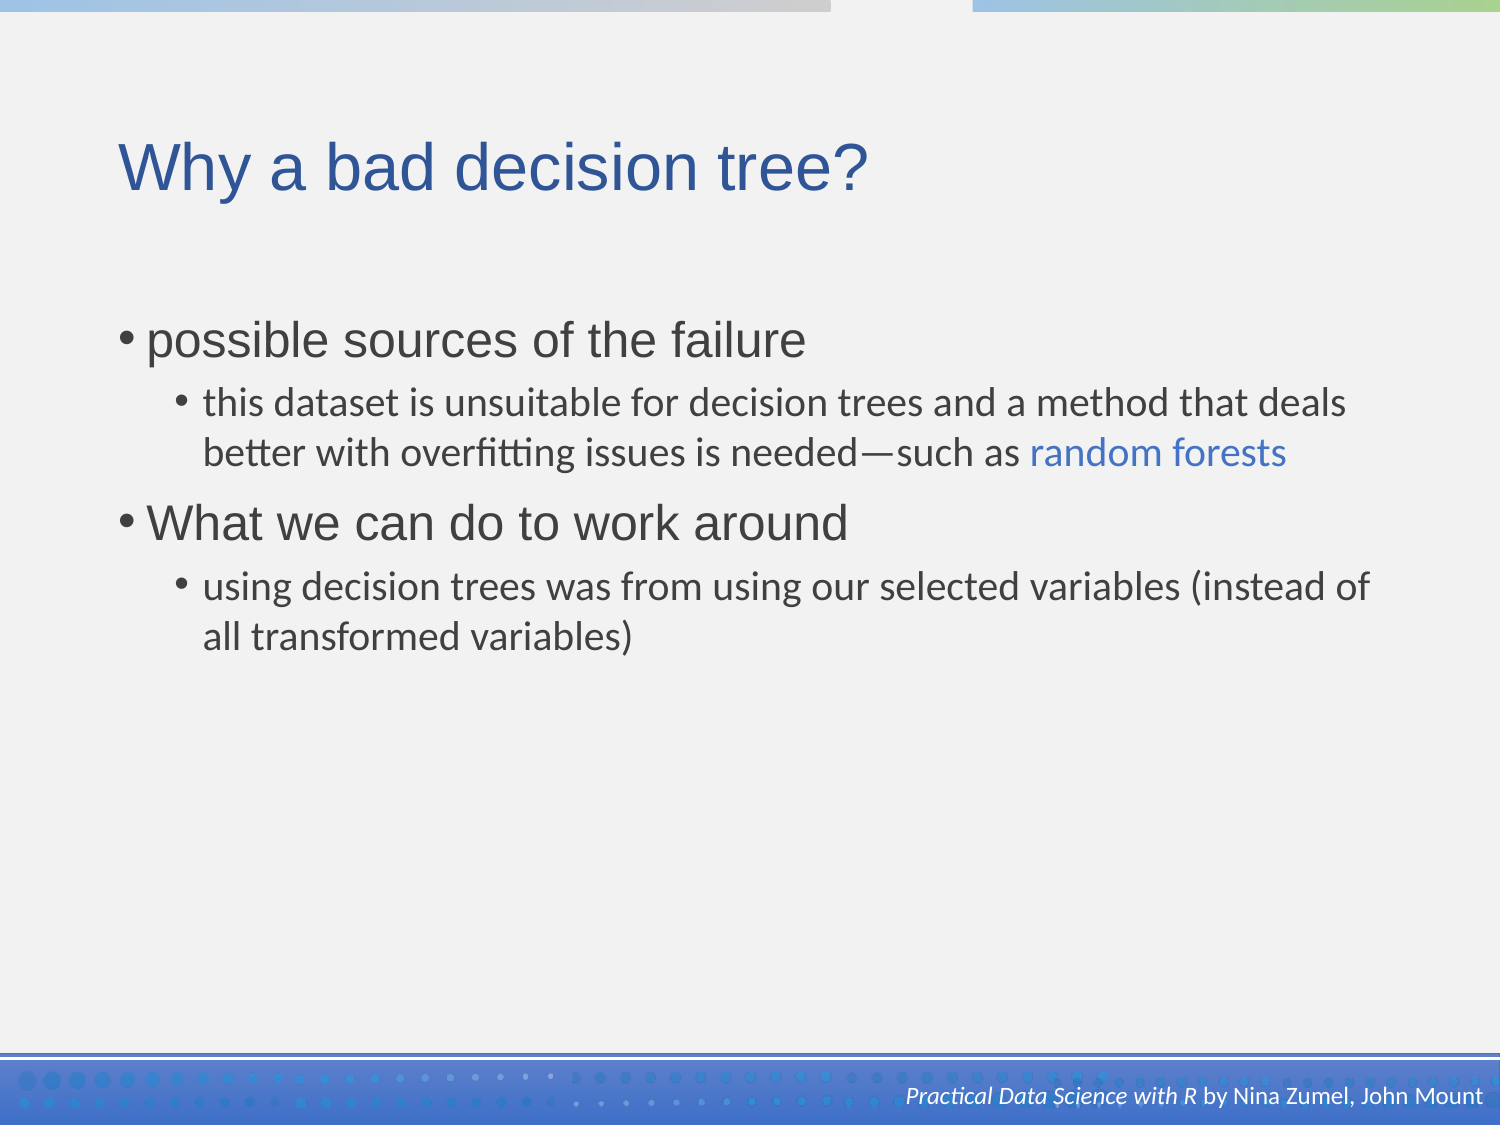

# Why a bad decision tree?
possible sources of the failure
this dataset is unsuitable for decision trees and a method that deals better with overfitting issues is needed—such as random forests
What we can do to work around
using decision trees was from using our selected variables (instead of all transformed variables)
Practical Data Science with R by Nina Zumel, John Mount